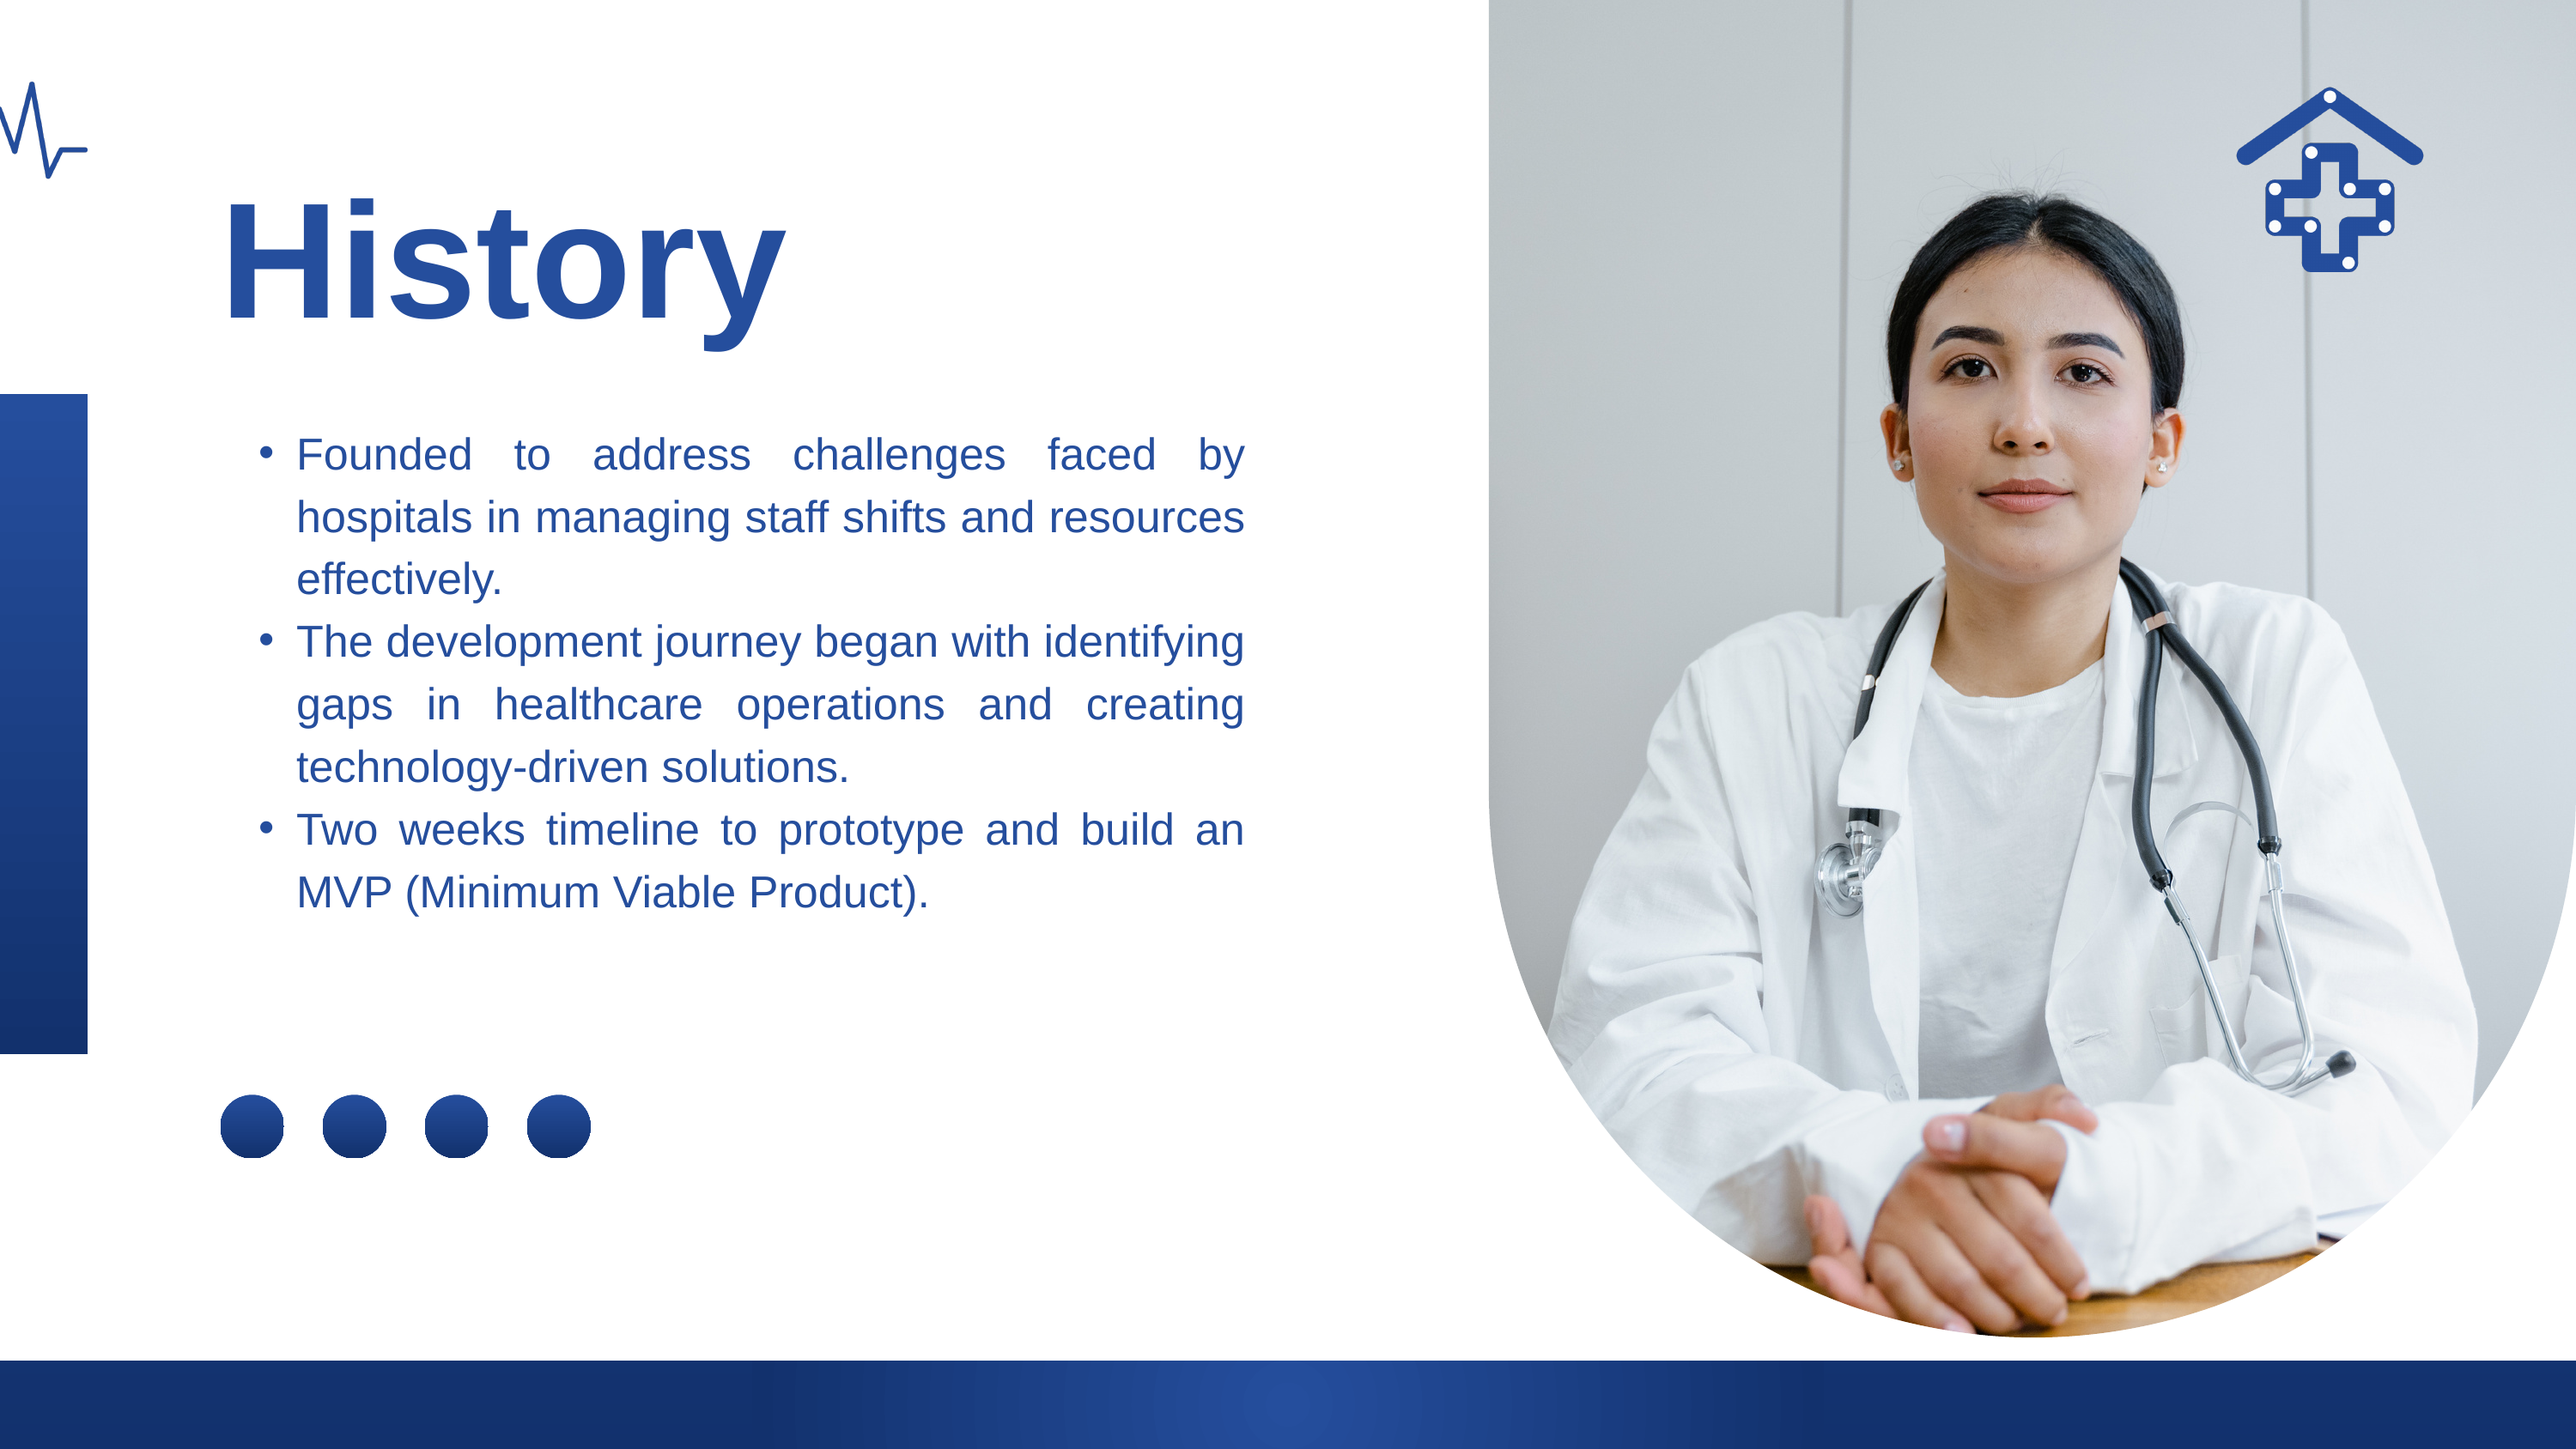

History

Founded to address challenges faced by hospitals in managing staff shifts and resources effectively.
The development journey began with identifying gaps in healthcare operations and creating technology-driven solutions.
Two weeks timeline to prototype and build an MVP (Minimum Viable Product).